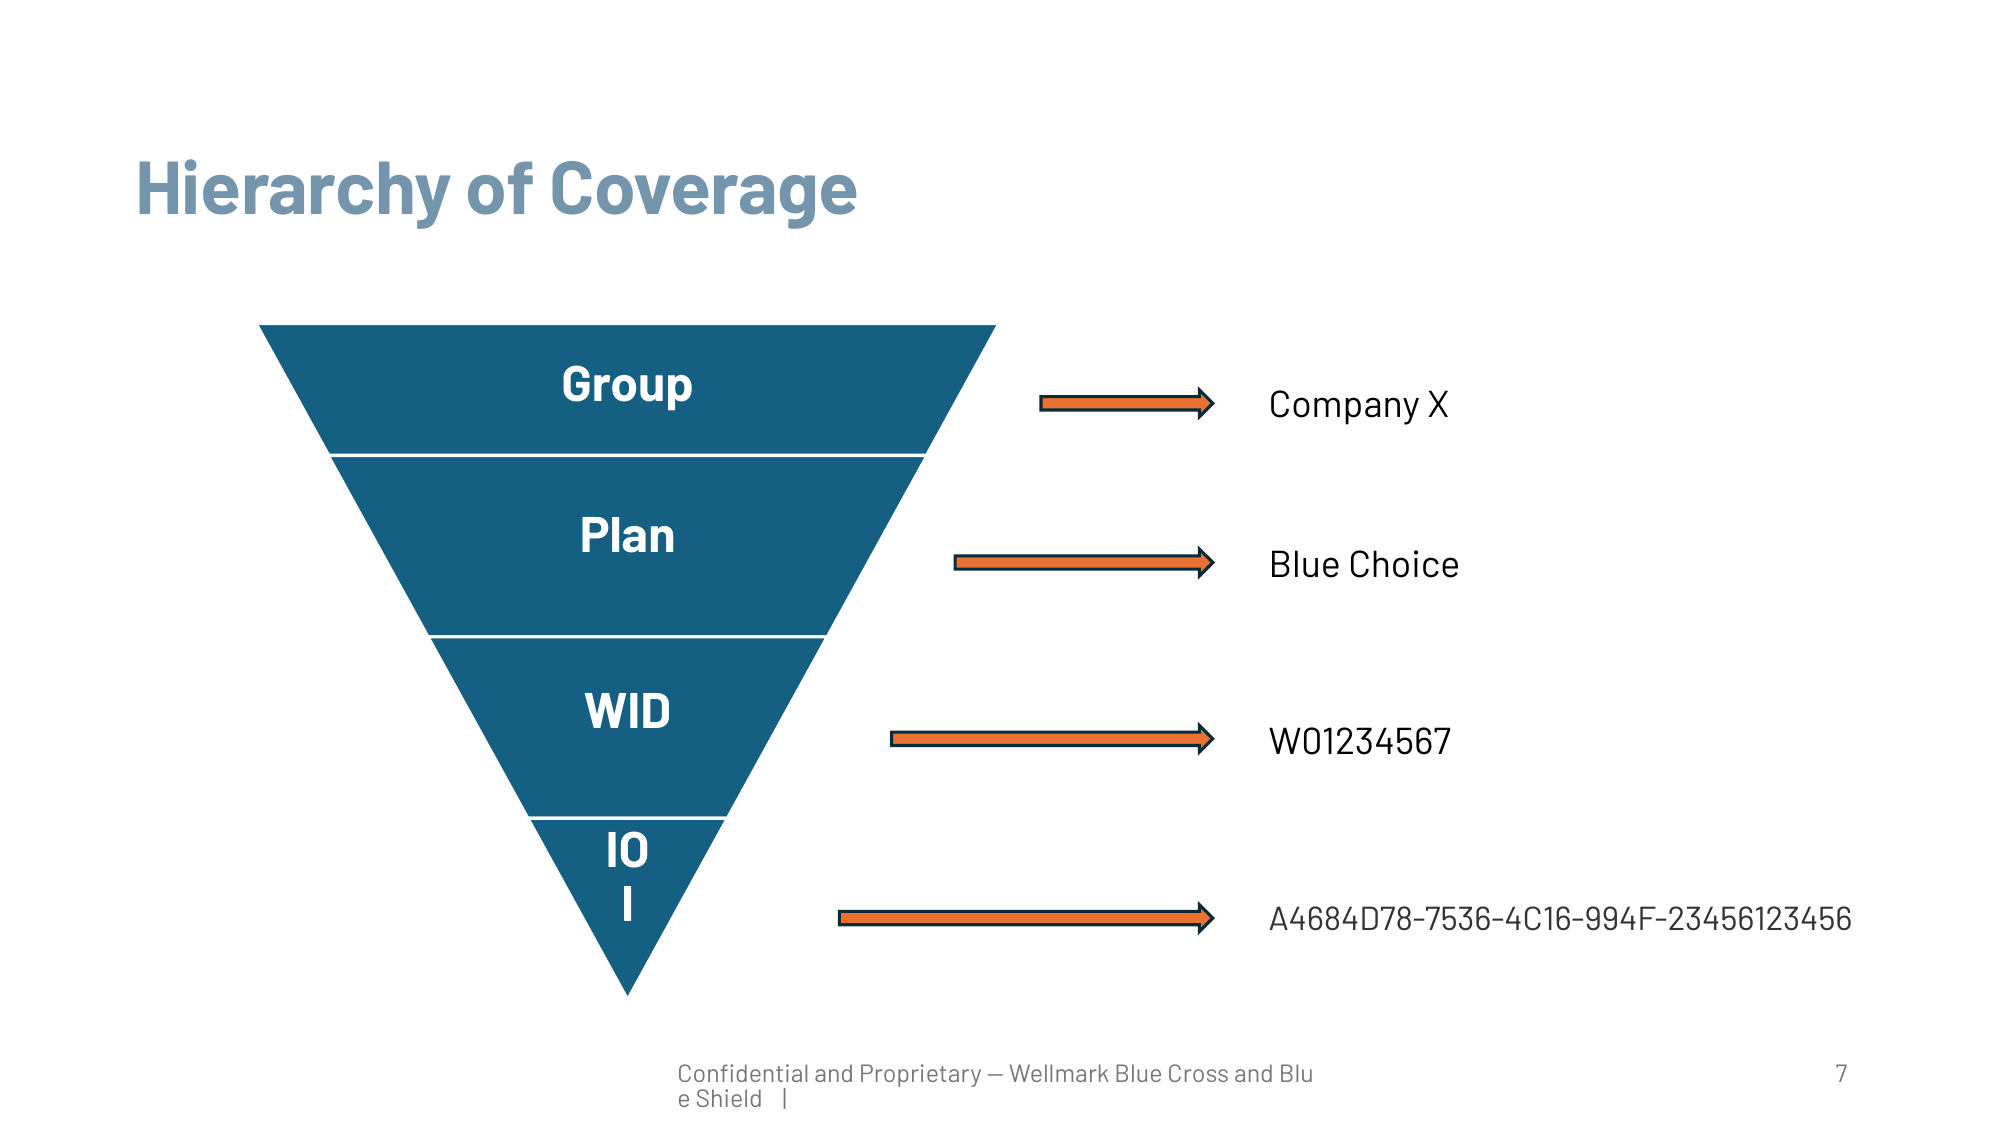

Hierarchy of Coverage
Group
Plan
WID
IOI
Company X

Blue Choice

W01234567

A4684D78-7536-4C16-994F-23456123456 ​

Confidential and Proprietary — Wellmark Blue Cross and Blue Shield    |
7